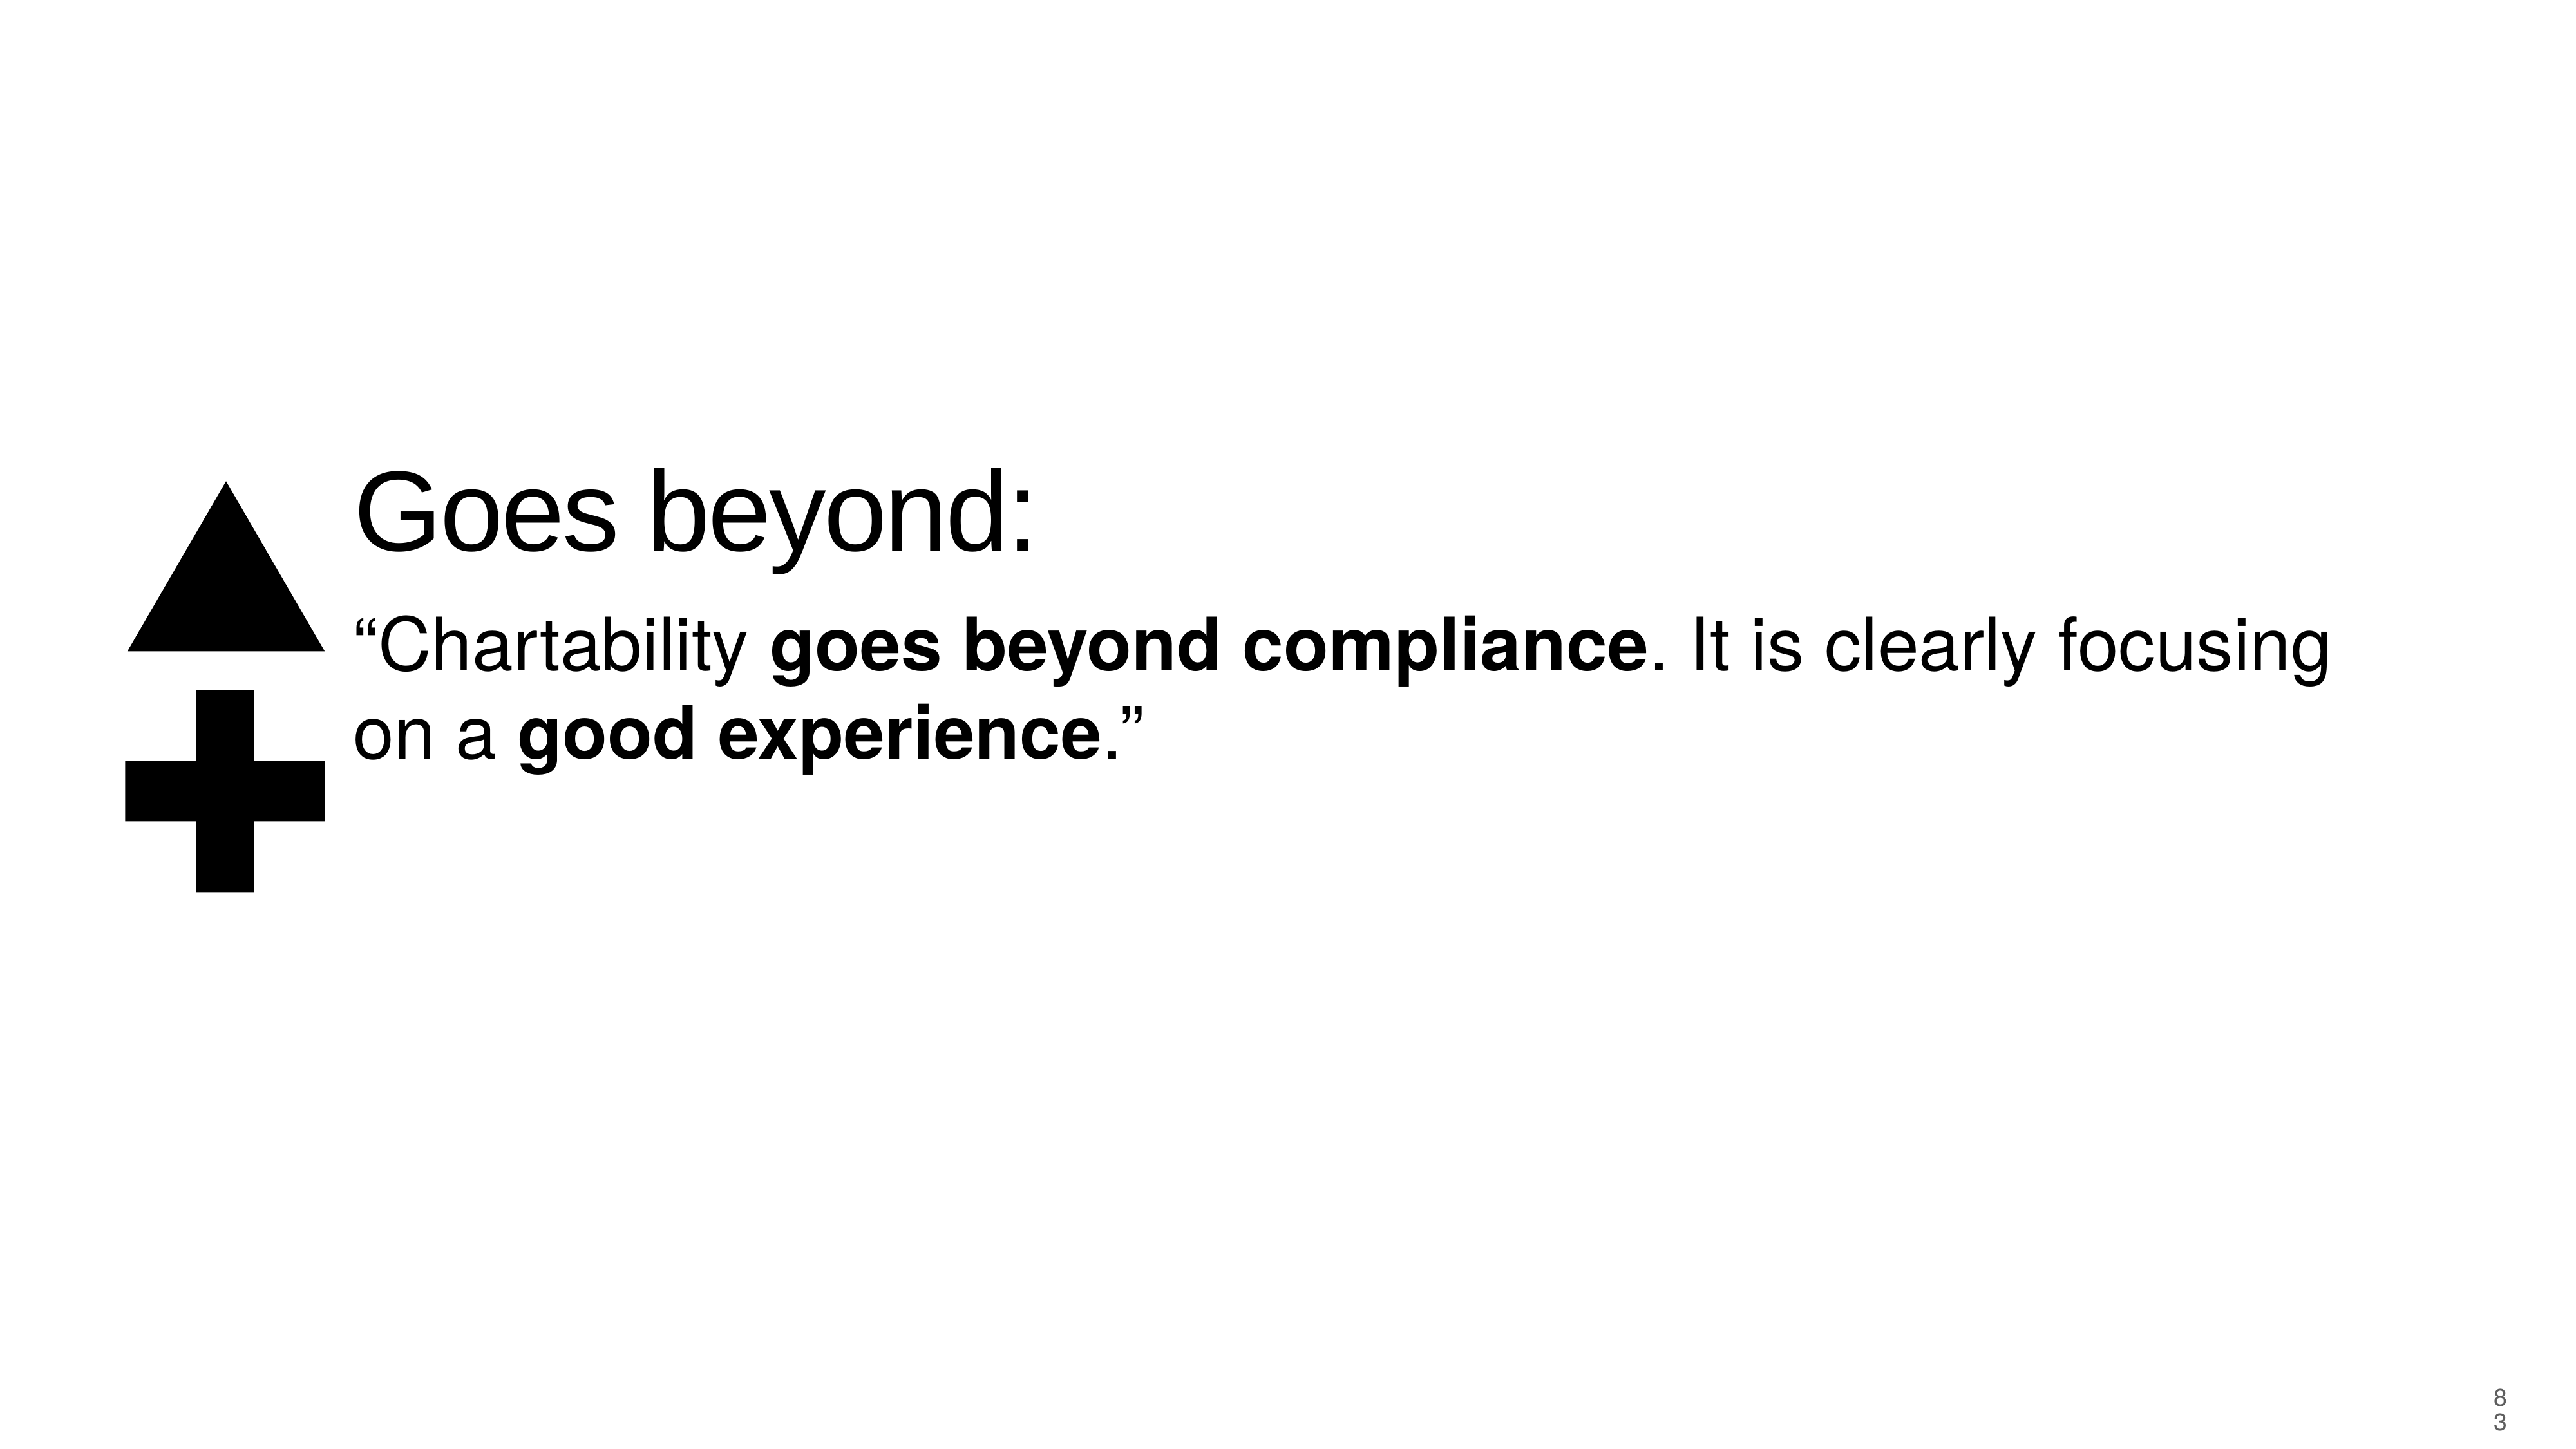

# Goes beyond:

“Chartability goes beyond compliance. It is clearly focusing on a good experience.”

83